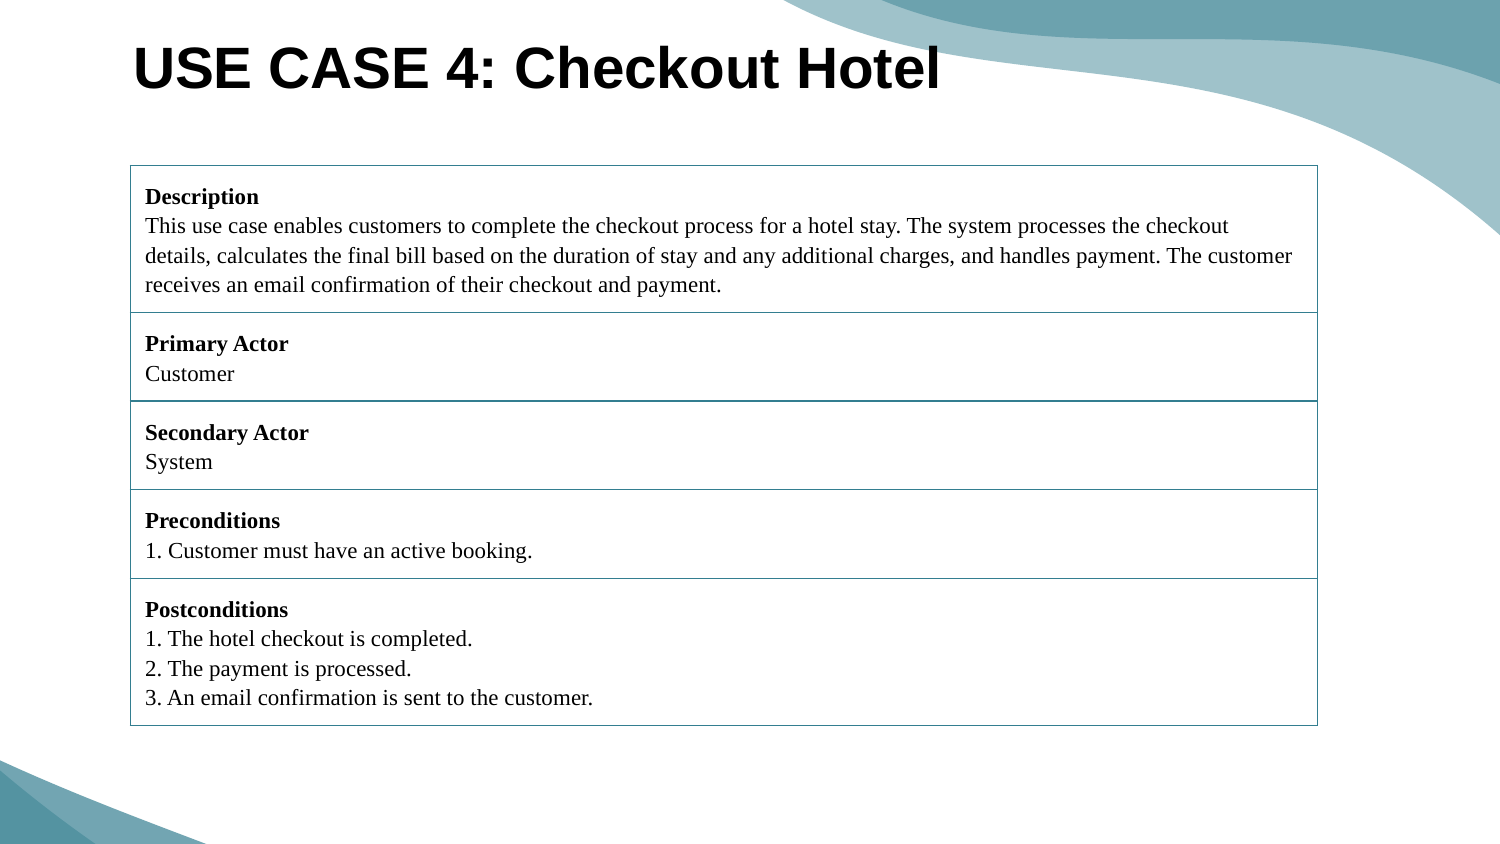

# USE CASE 4: Checkout Hotel
| Description This use case enables customers to complete the checkout process for a hotel stay. The system processes the checkout details, calculates the final bill based on the duration of stay and any additional charges, and handles payment. The customer receives an email confirmation of their checkout and payment. |
| --- |
| Primary Actor Customer |
| Secondary Actor System |
| Preconditions 1. Customer must have an active booking. |
| Postconditions 1. The hotel checkout is completed. 2. The payment is processed. 3. An email confirmation is sent to the customer. |